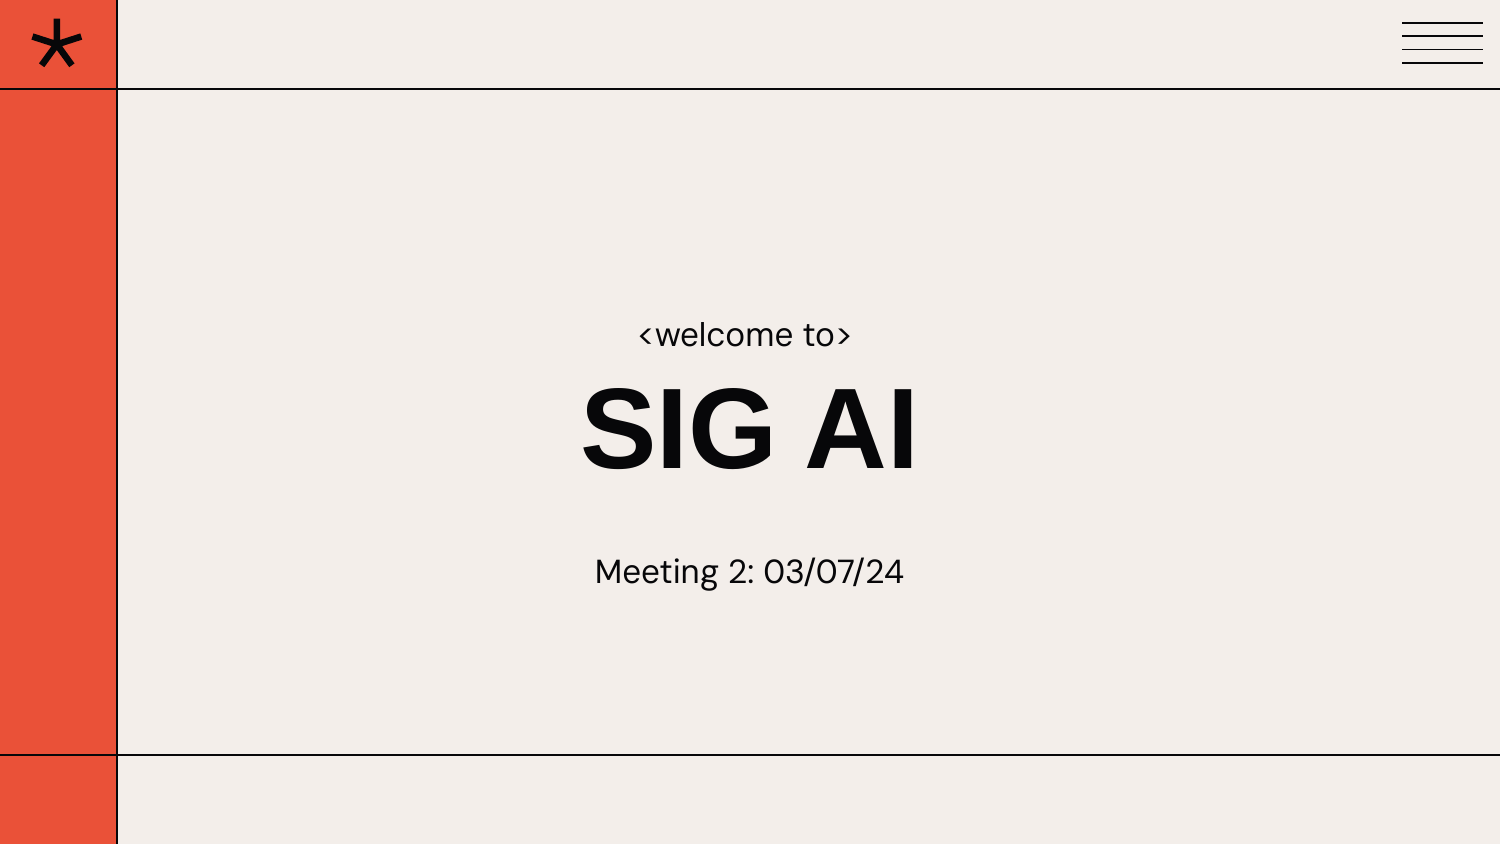

# SIG AI
<welcome to>
Meeting 2: 03/07/24